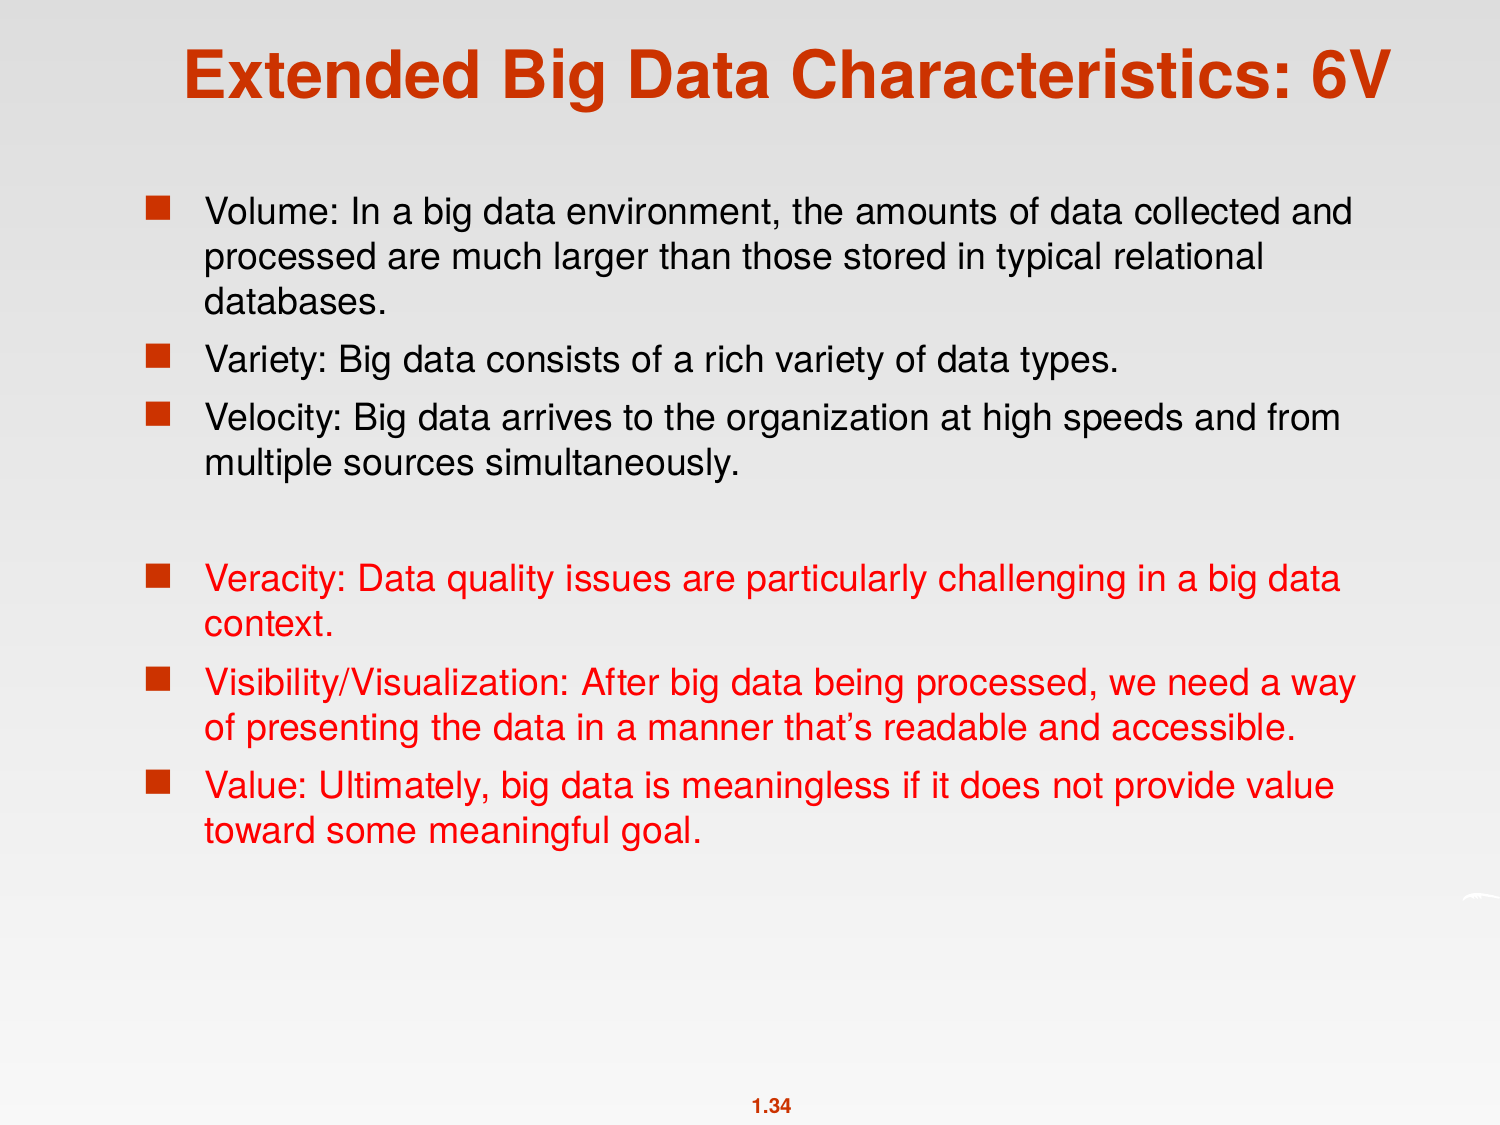

# Extended Big Data Characteristics: 6V
Volume: In a big data environment, the amounts of data collected and processed are much larger than those stored in typical relational databases.
Variety: Big data consists of a rich variety of data types.
Velocity: Big data arrives to the organization at high speeds and from multiple sources simultaneously.

Veracity: Data quality issues are particularly challenging in a big data context.
Visibility/Visualization: After big data being processed, we need a way of presenting the data in a manner that’s readable and accessible.
Value: Ultimately, big data is meaningless if it does not provide value toward some meaningful goal.